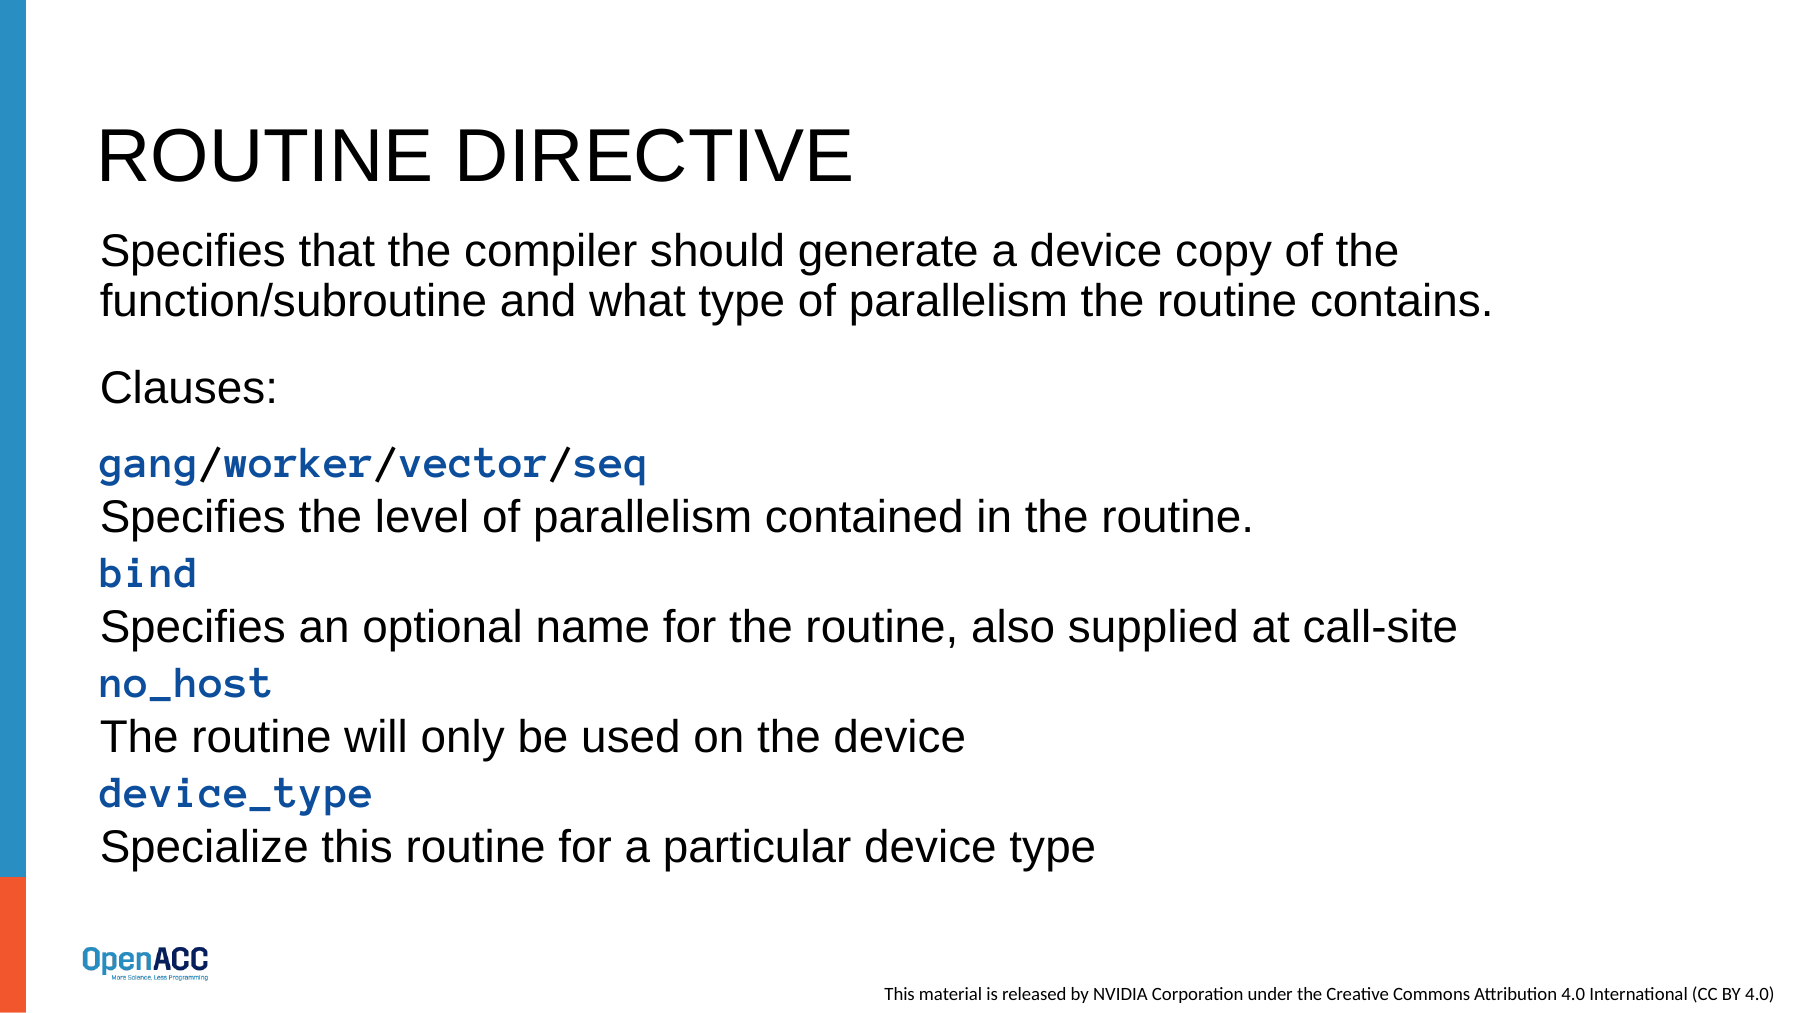

# Routine Directive
Specifies that the compiler should generate a device copy of the function/subroutine and what type of parallelism the routine contains.
Clauses:
gang/worker/vector/seq
Specifies the level of parallelism contained in the routine.
bind
Specifies an optional name for the routine, also supplied at call-site
no_host
The routine will only be used on the device
device_type
Specialize this routine for a particular device type